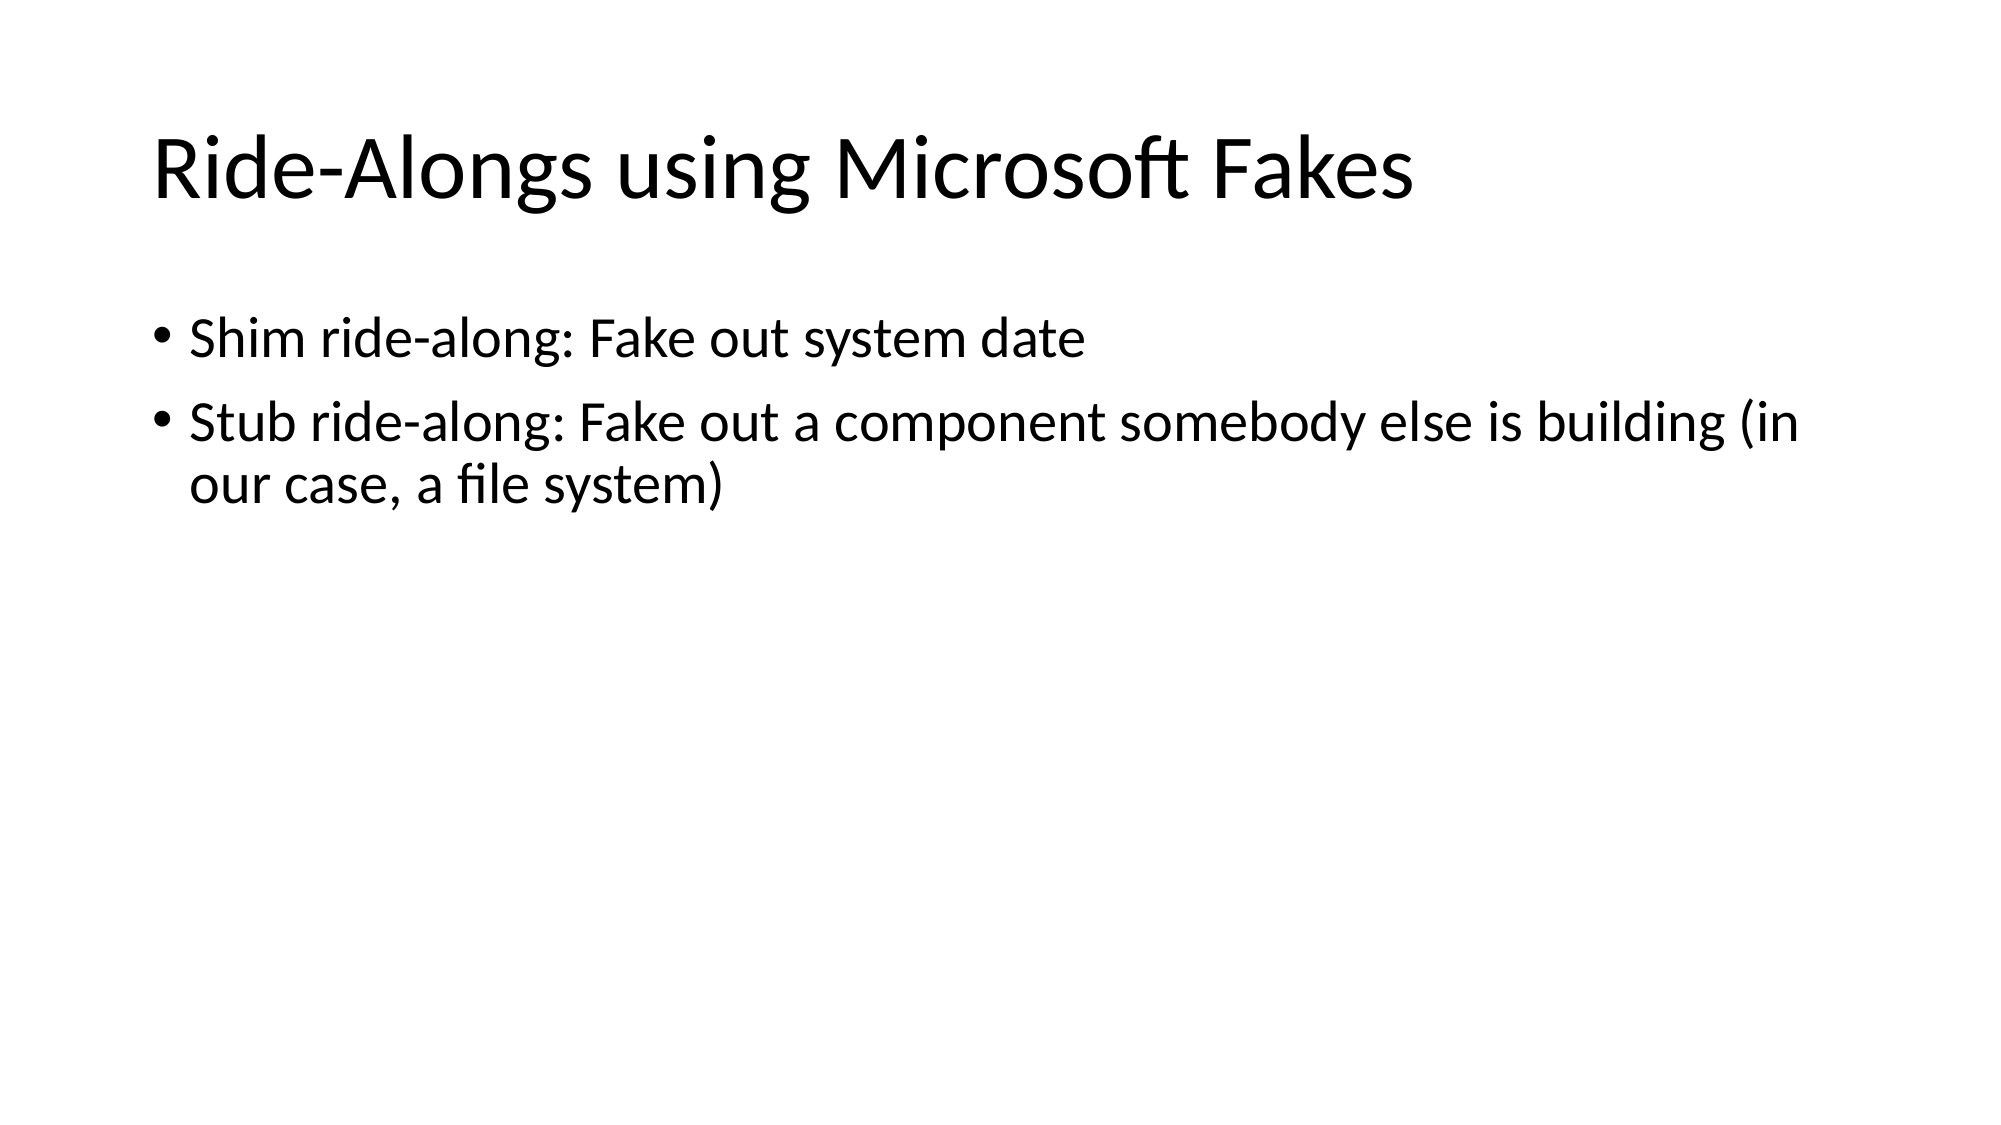

# Ride-Alongs using Microsoft Fakes
Shim ride-along: Fake out system date
Stub ride-along: Fake out a component somebody else is building (in our case, a file system)